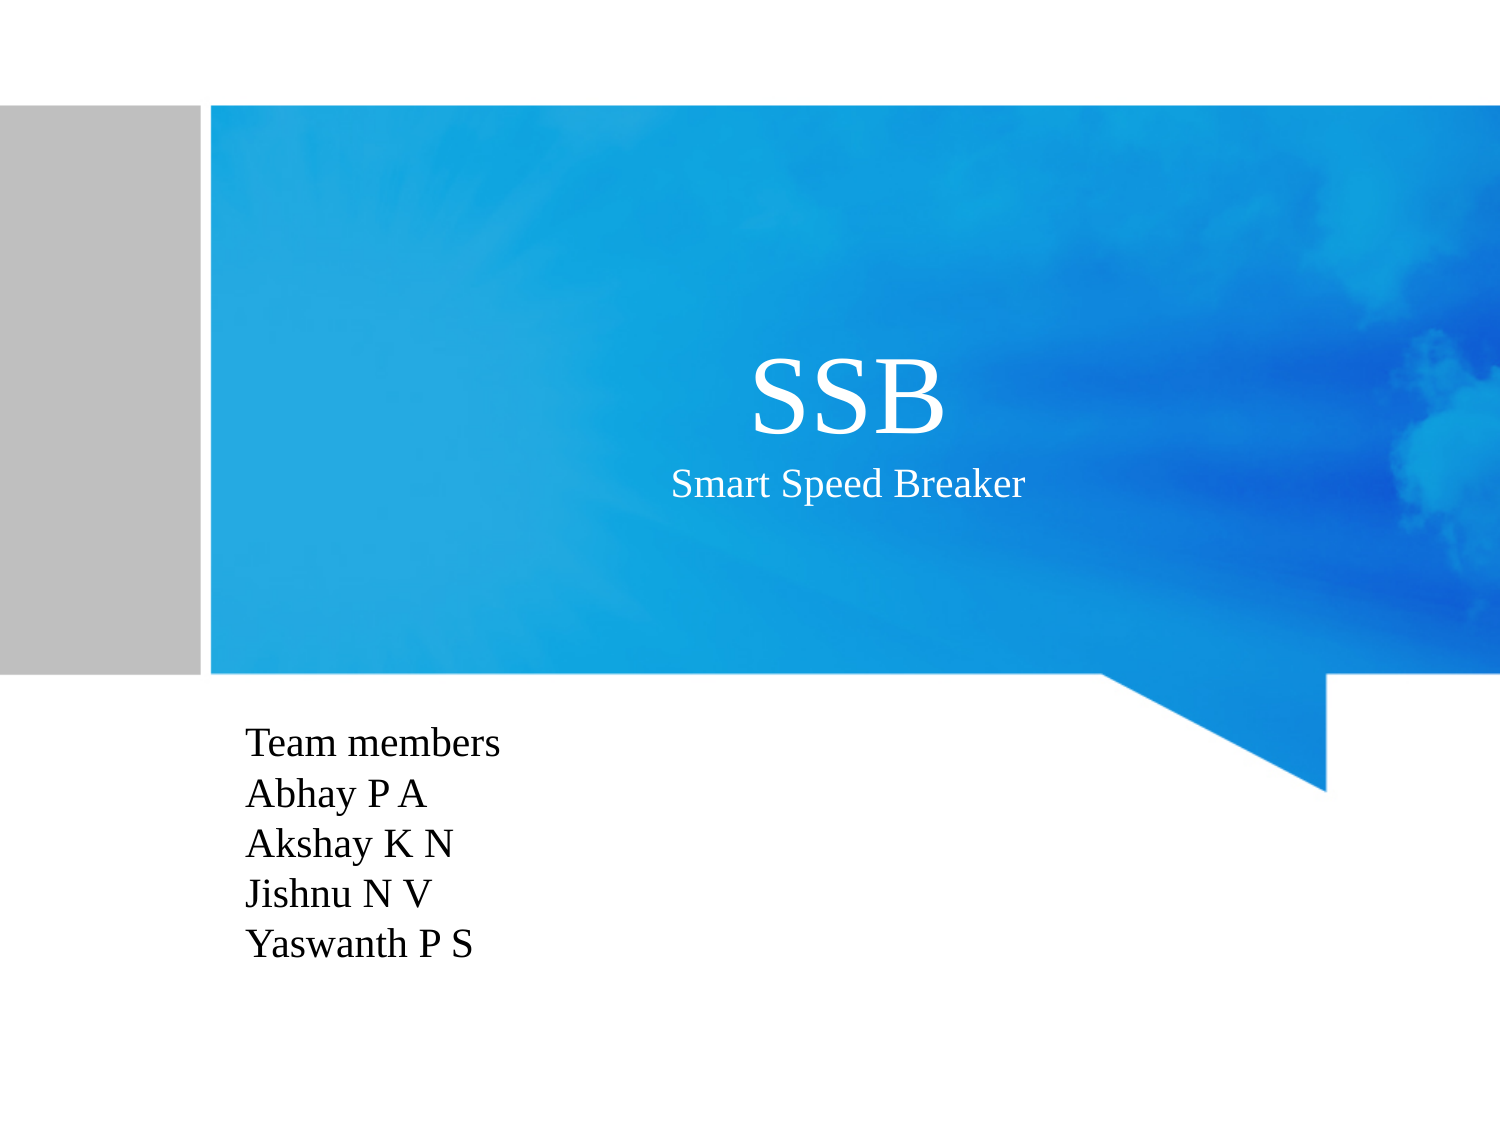

# SSB Smart Speed Breaker
Team members
Abhay P A
Akshay K N
Jishnu N V
Yaswanth P S